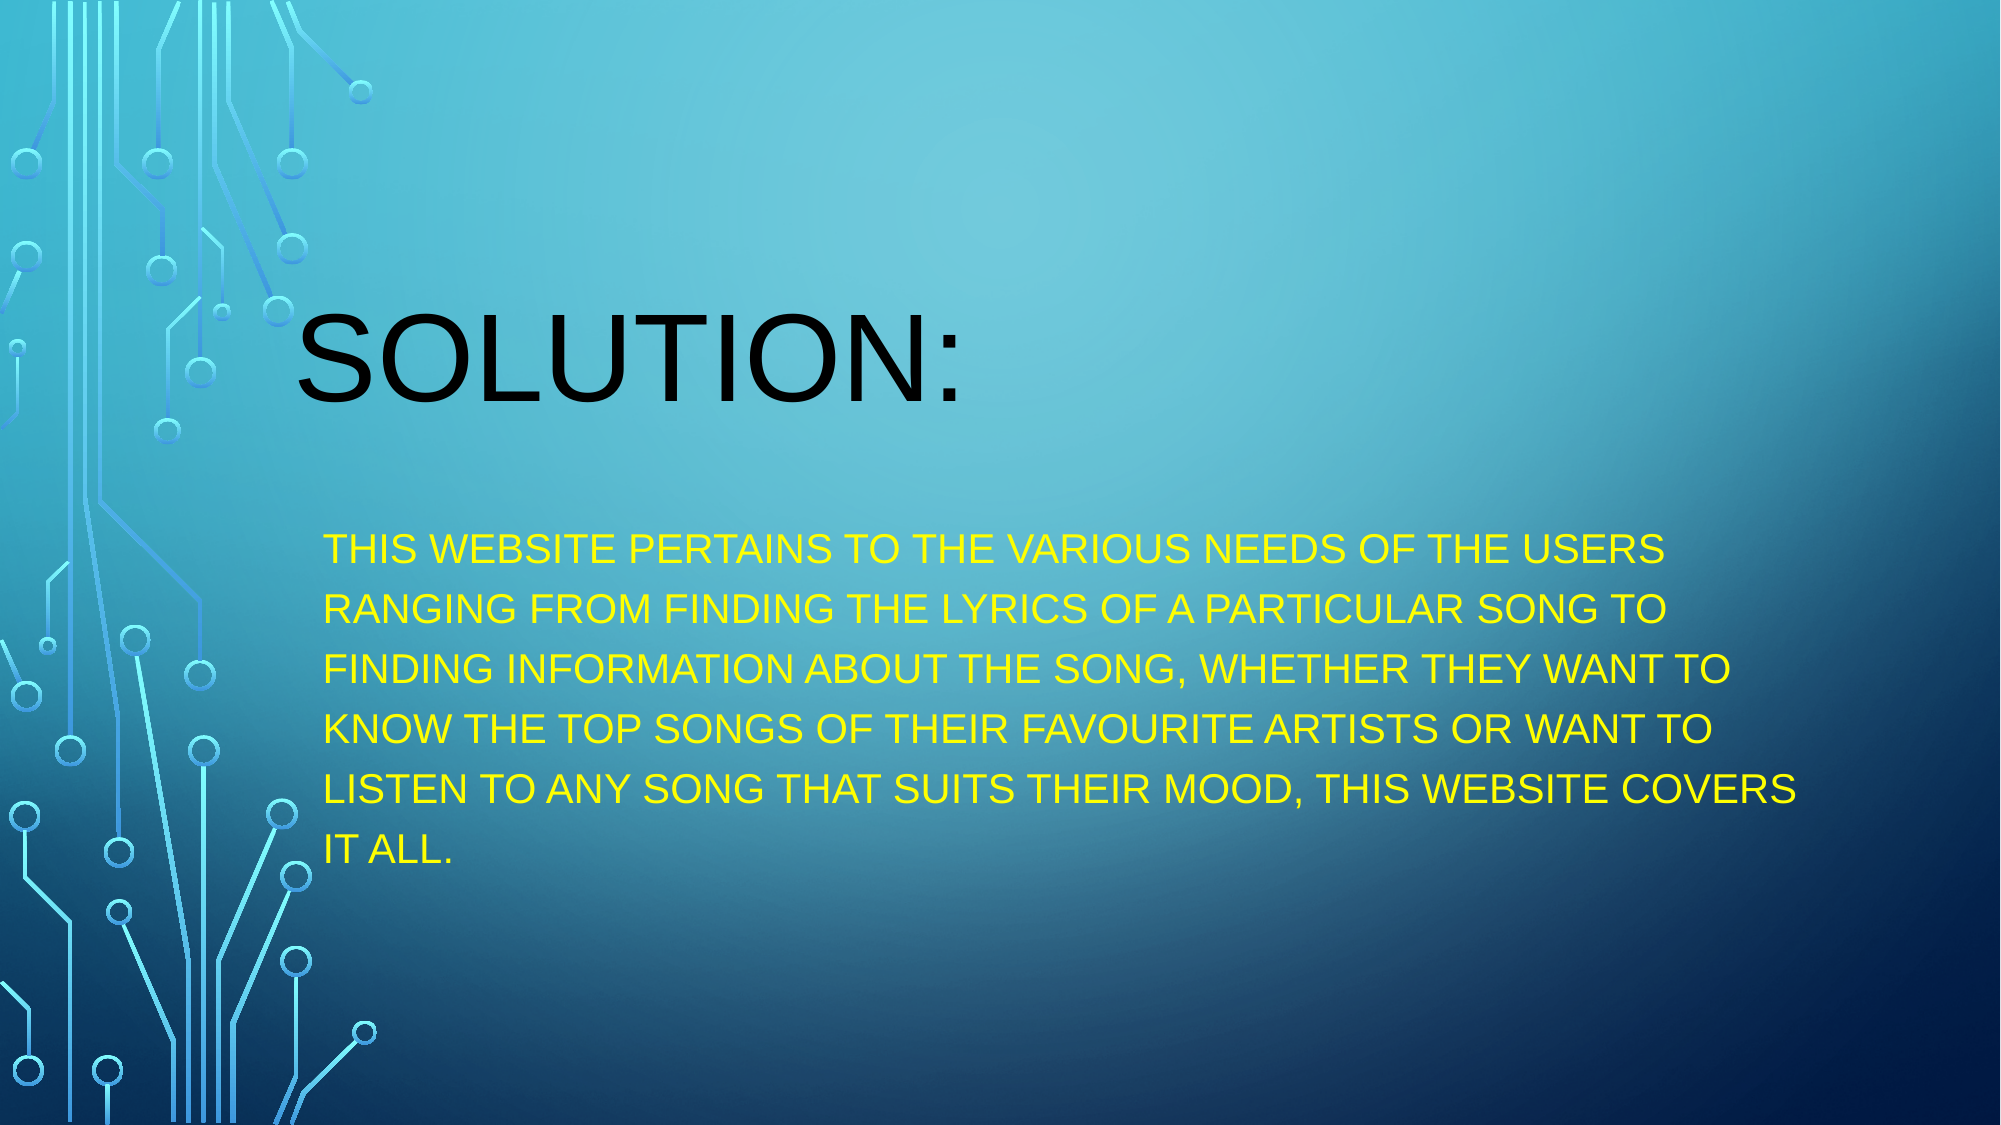

# Solution:
This website pertains to the various needs of the users ranging from finding the lyrics of a particular song to finding information about the song, Whether they want to know the top songs of their favourite artists or want to listen to any song that suits their mood, this website covers it all.